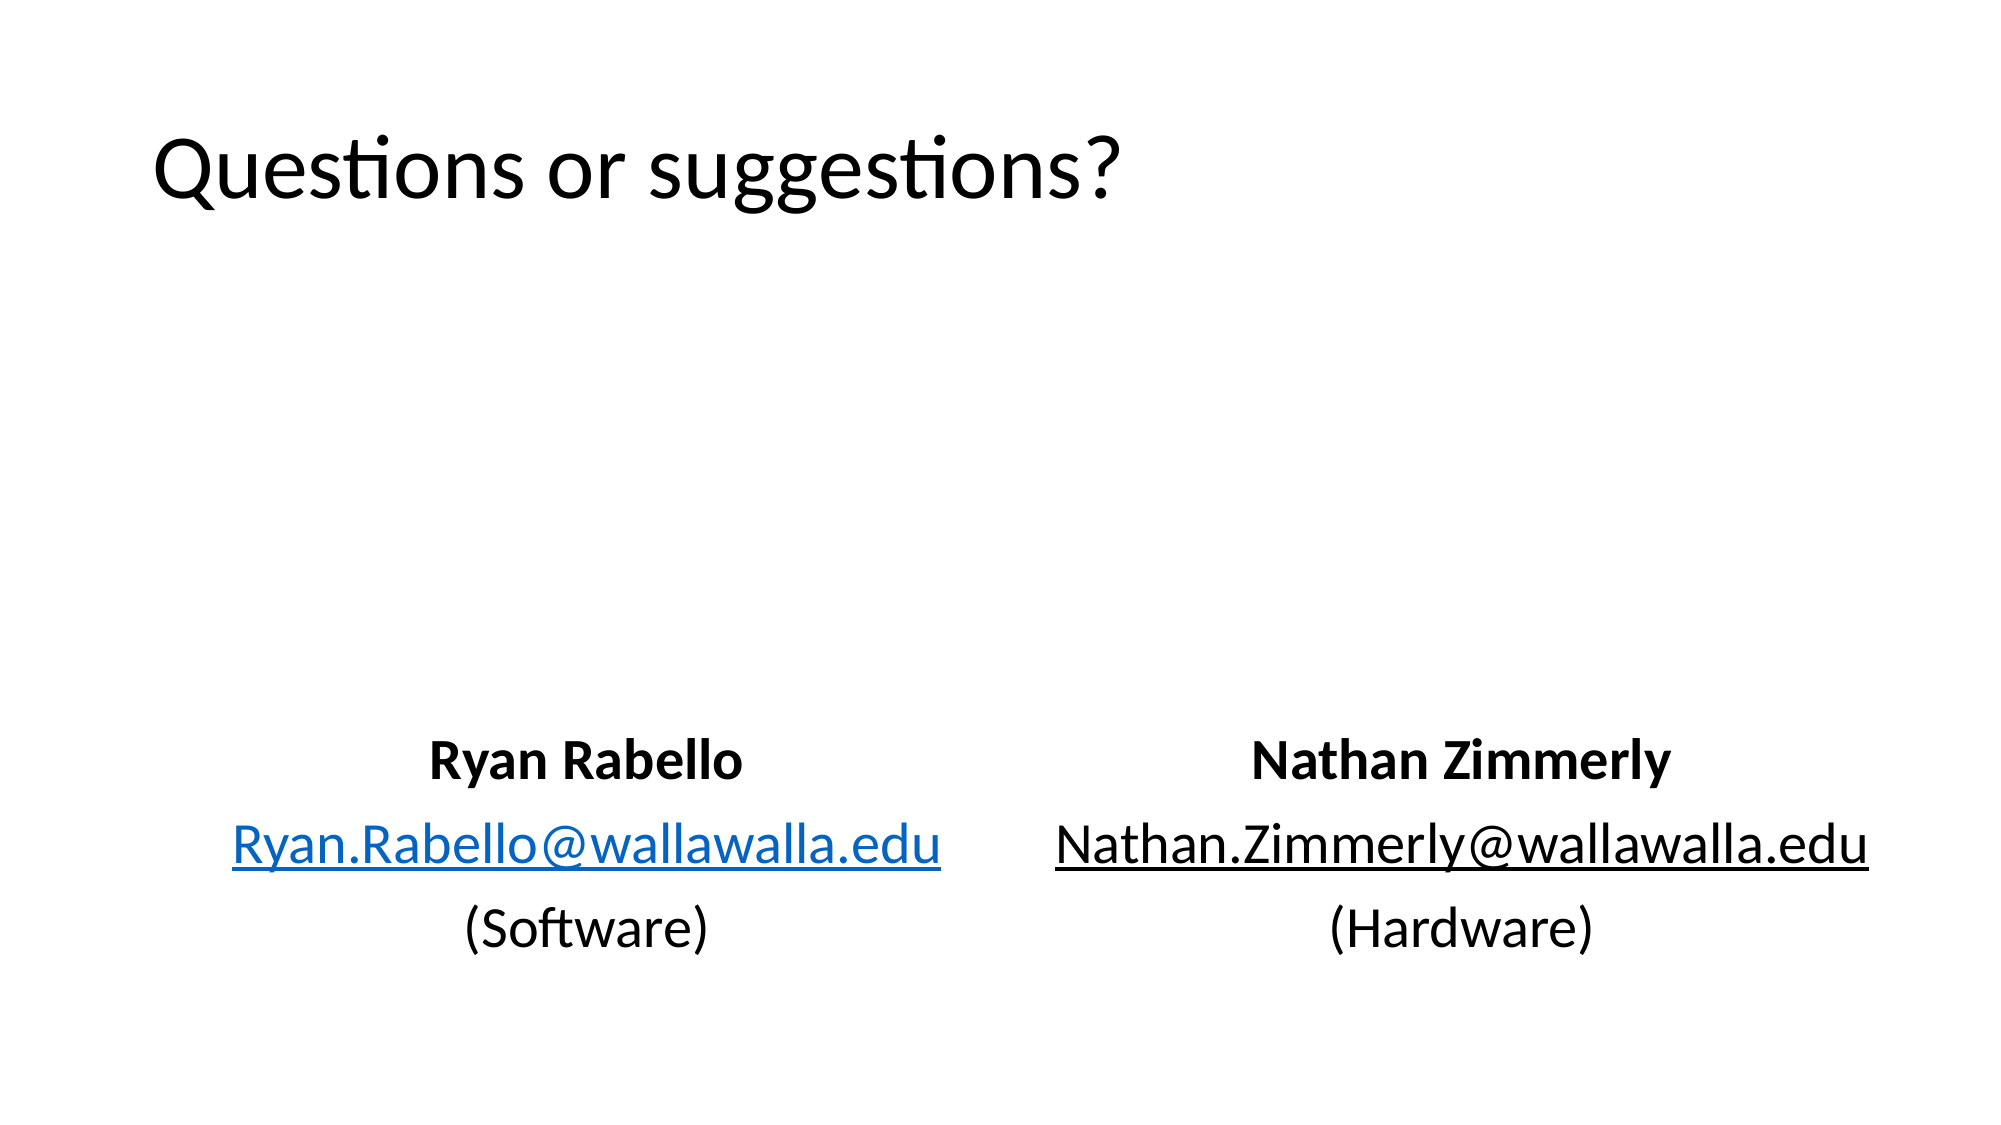

# Questions or suggestions?
Ryan Rabello
Ryan.Rabello@wallawalla.edu
(Software)
Nathan Zimmerly
Nathan.Zimmerly@wallawalla.edu
(Hardware)